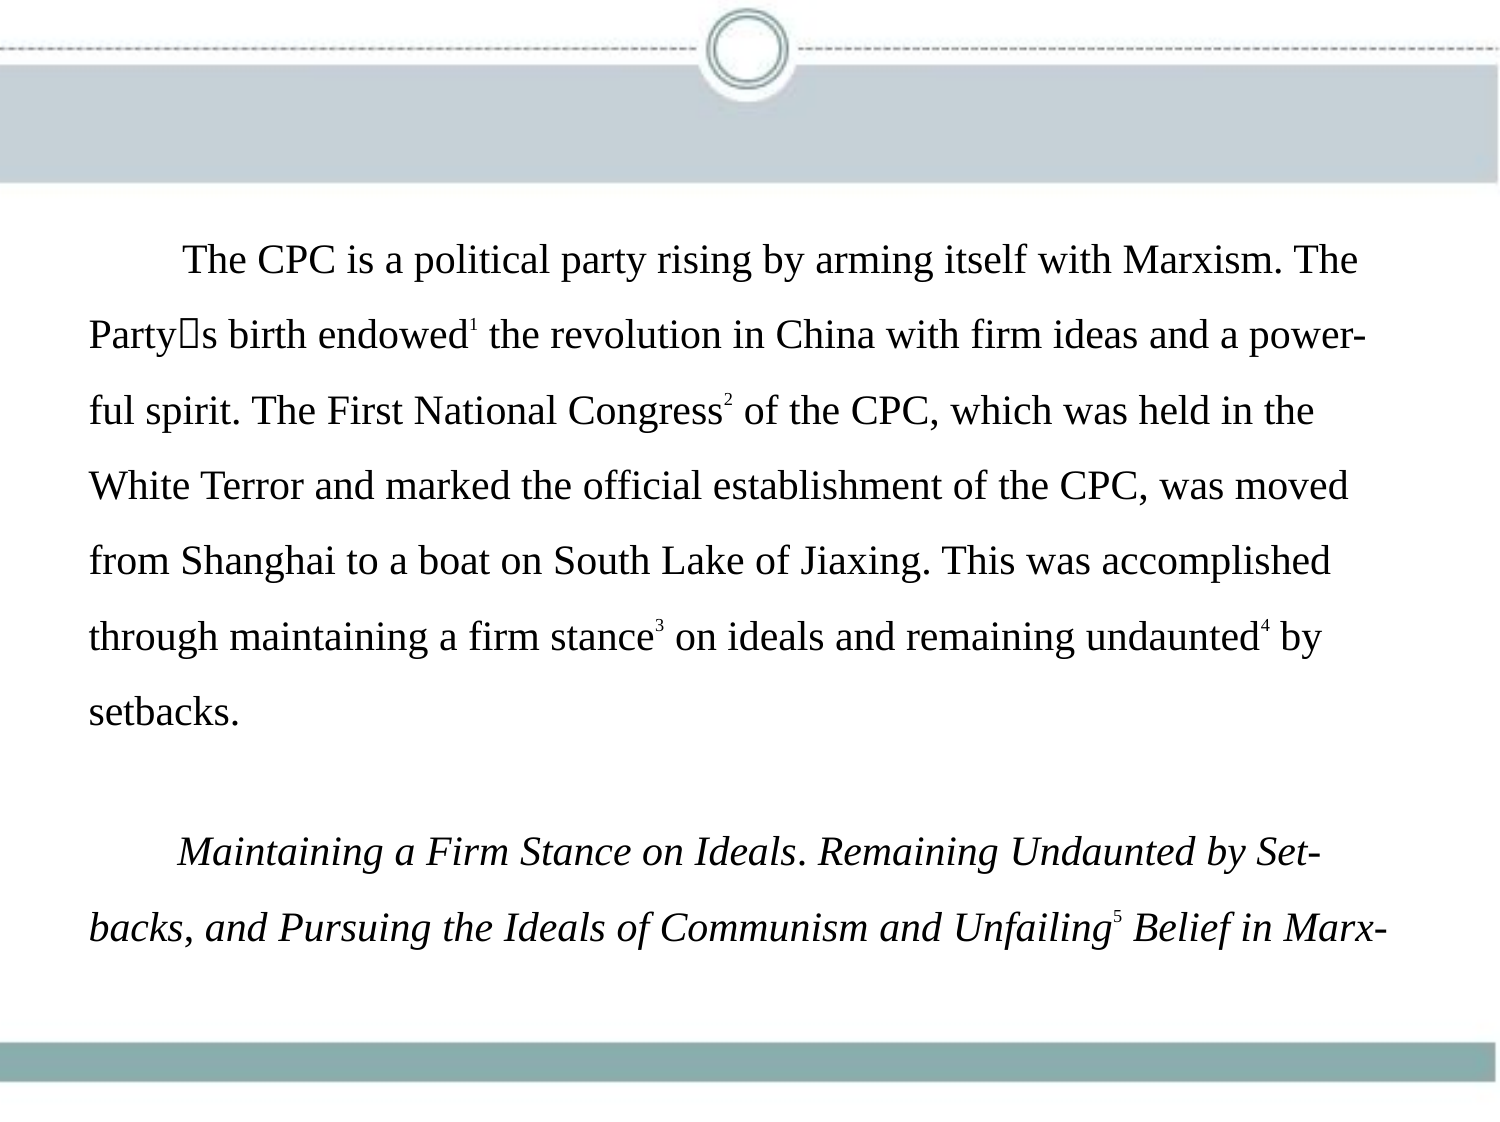

The CPC is a political party rising by arming itself with Marxism. The
Party􀆳s birth endowed1 the revolution in China with firm ideas and a power-
ful spirit. The First National Congress2 of the CPC, which was held in the
White Terror and marked the official establishment of the CPC, was moved
from Shanghai to a boat on South Lake of Jiaxing. This was accomplished
through maintaining a firm stance3 on ideals and remaining undaunted4 by
setbacks.
　    Maintaining a Firm Stance on Ideals. Remaining Undaunted by Set-
backs, and Pursuing the Ideals of Communism and Unfailing5 Belief in Marx-